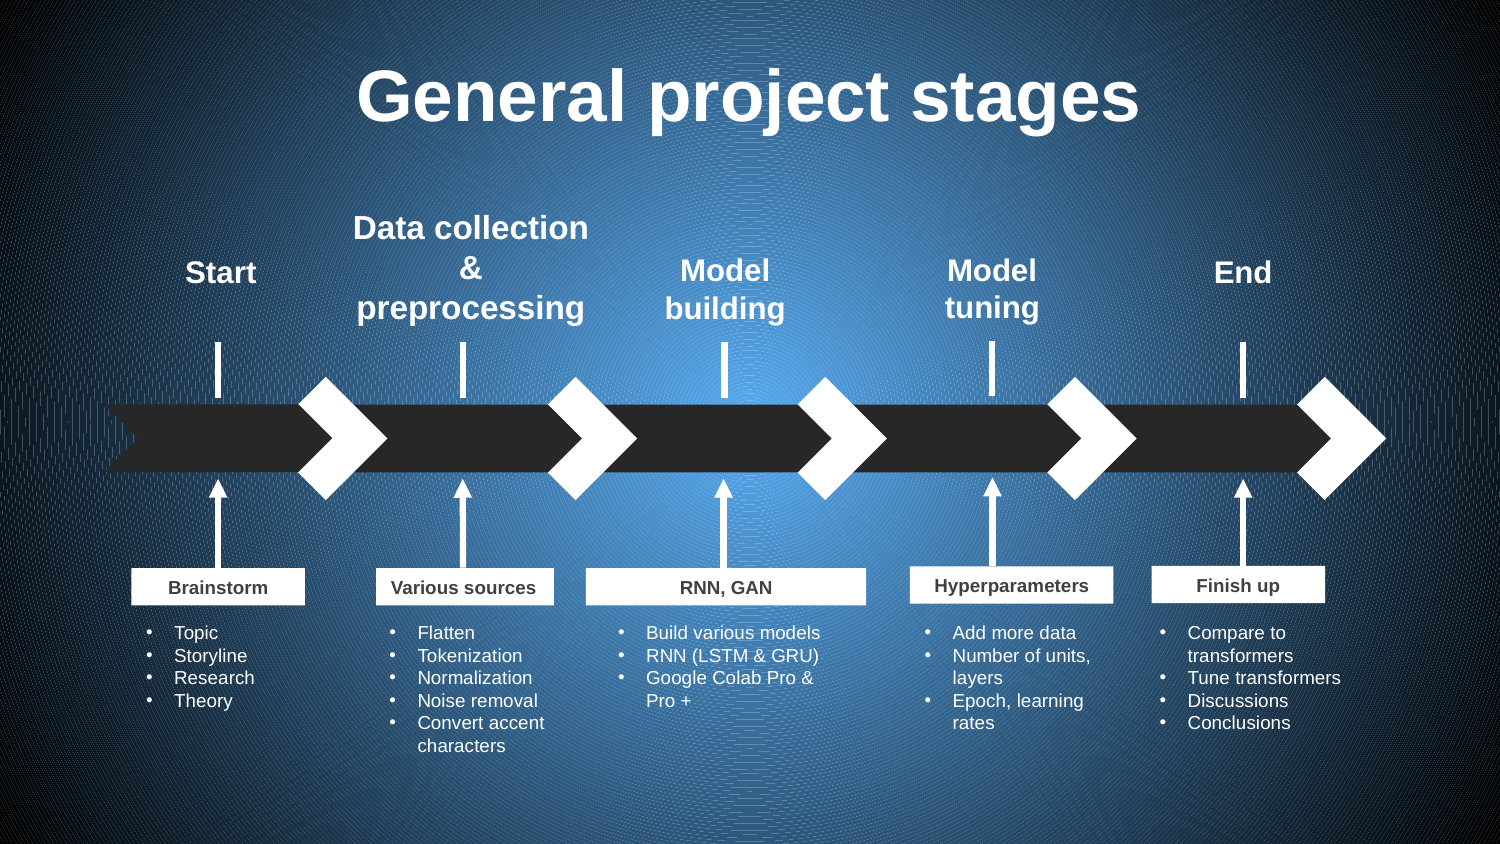

General project stages
Data collection & preprocessing

Model tuning
Model building
End
Start

Finish up
Compare to transformers
Tune transformers
Discussions
Conclusions
Hyperparameters
Add more data
Number of units, layers
Epoch, learning rates
Various sources
Flatten
Tokenization
Normalization
Noise removal
Convert accent characters
Brainstorm
Topic
Storyline
Research
Theory

RNN, GAN
Build various models
RNN (LSTM & GRU)
Google Colab Pro & Pro +